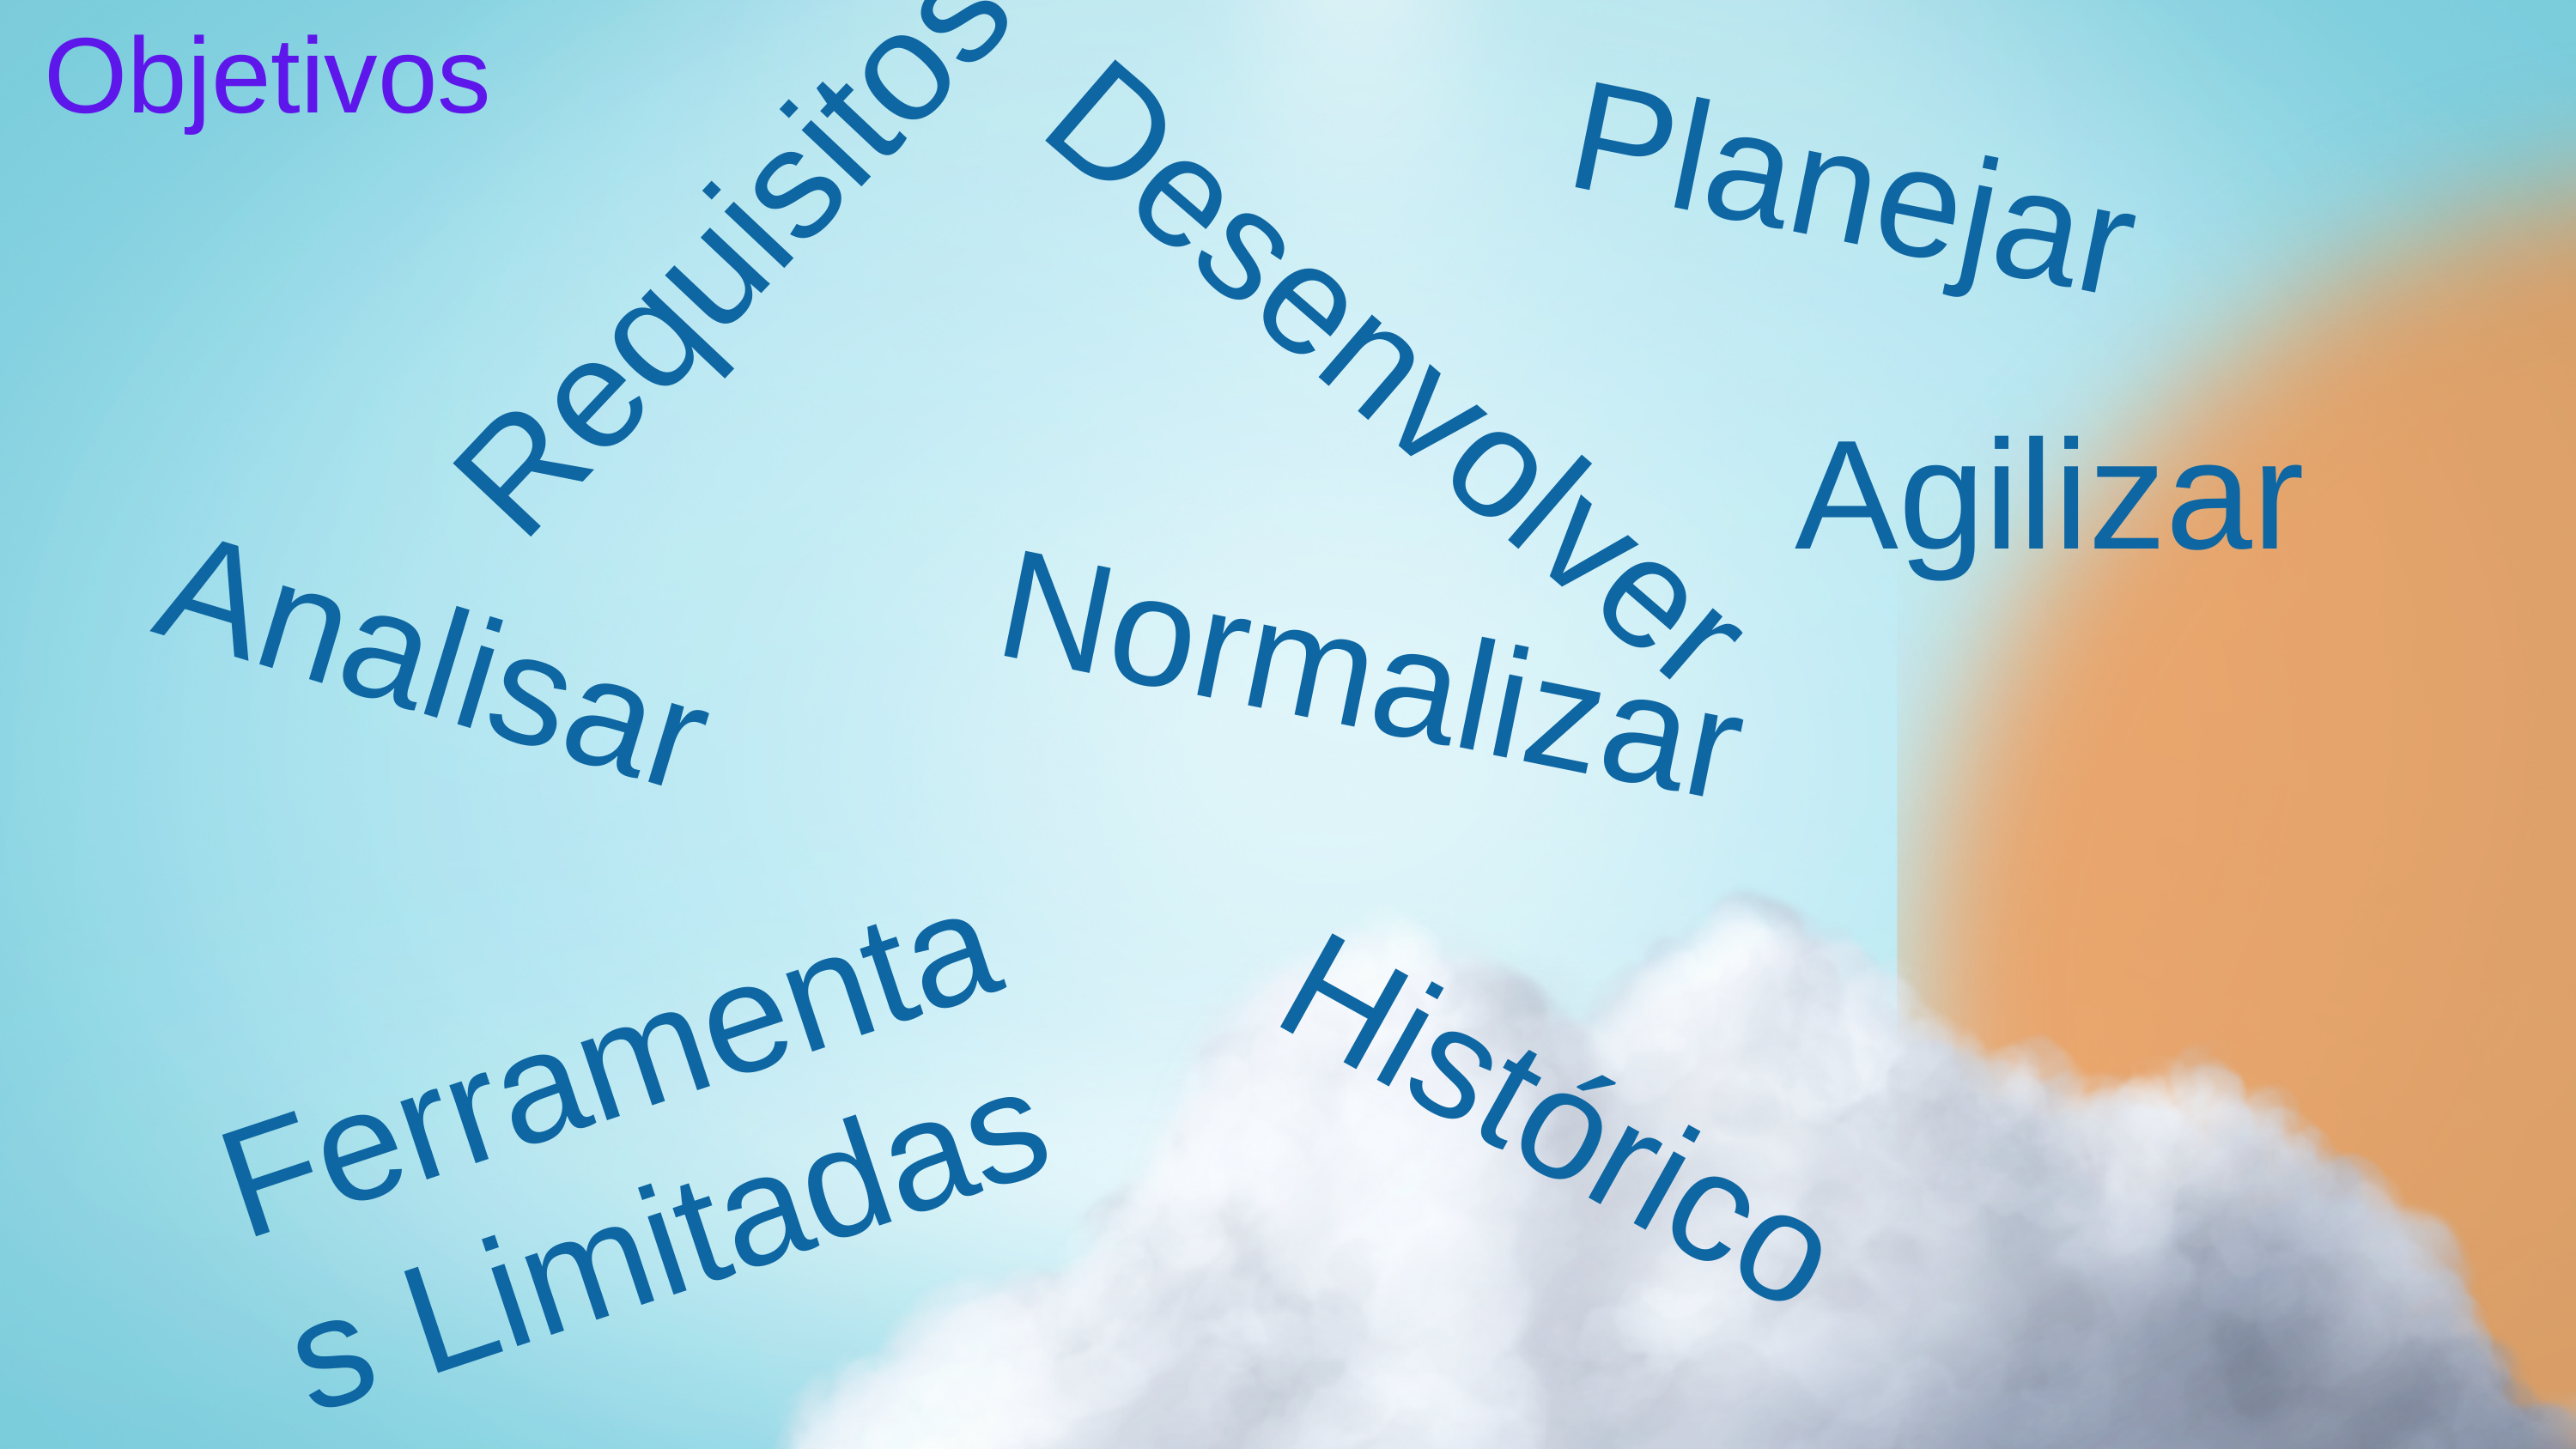

Objetivos

Planejar
Requisitos
Desenvolver
Agilizar
Analisar
Normalizar

Ferramentas Limitadas
Histórico